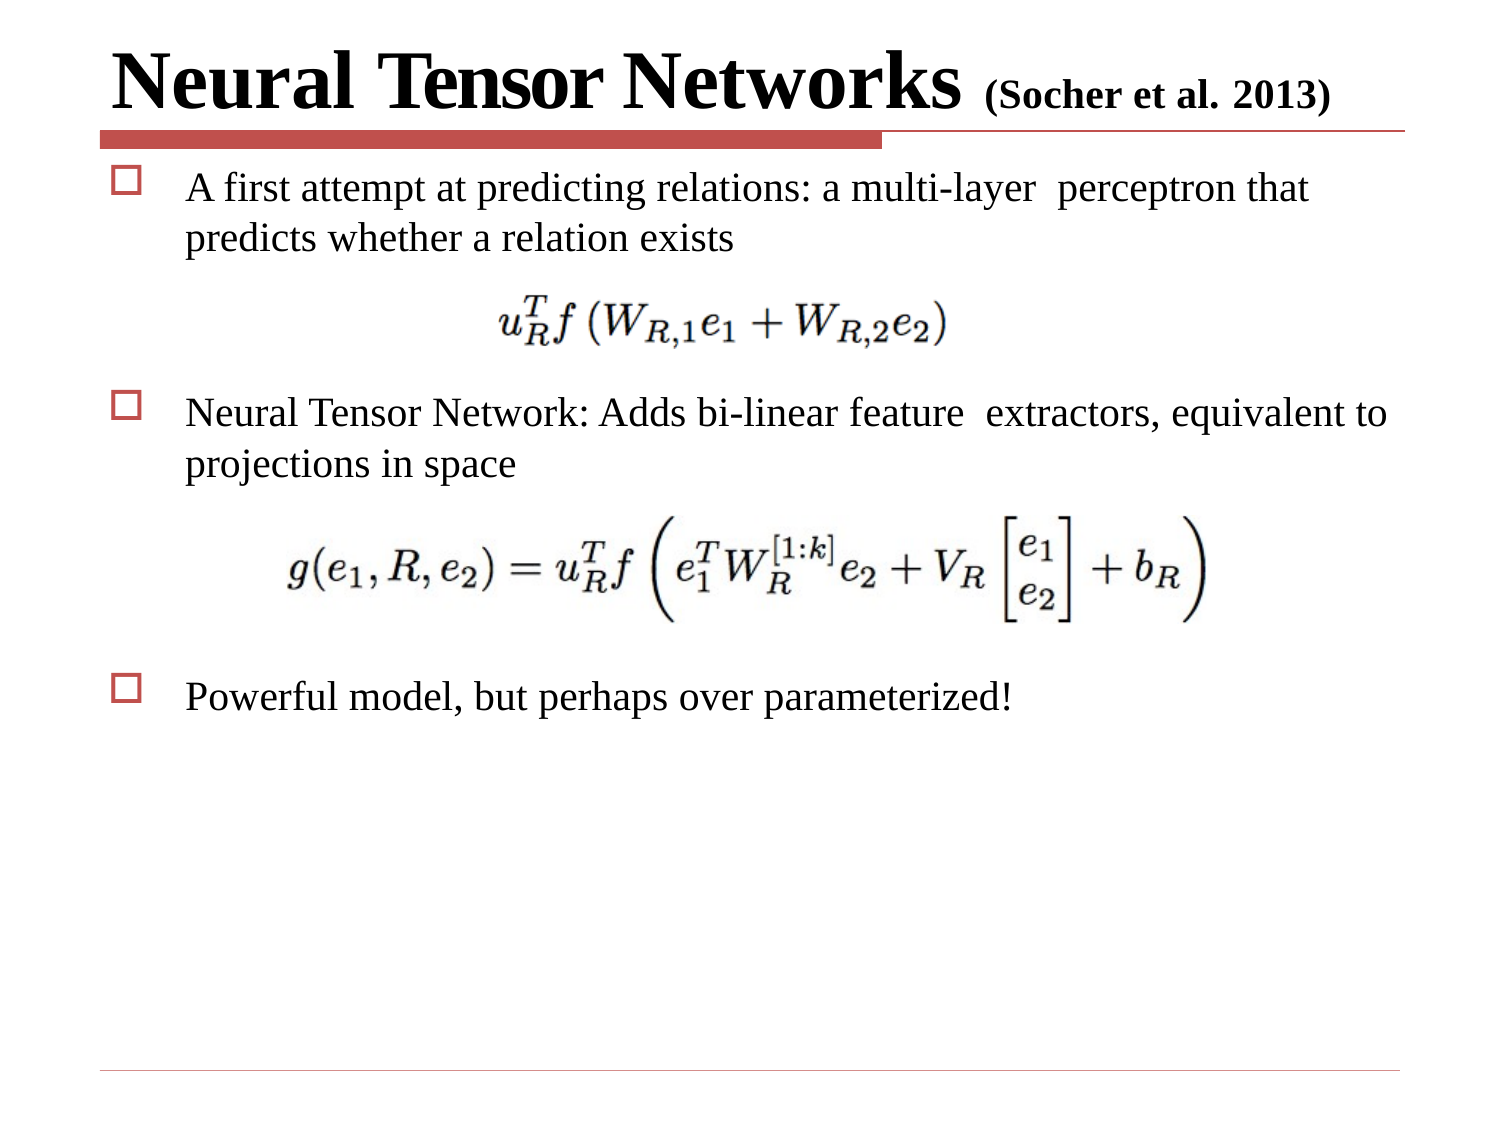

# Neural Tensor Networks (Socher et al. 2013)
A first attempt at predicting relations: a multi-layer  perceptron that predicts whether a relation exists

Neural Tensor Network: Adds bi-linear feature  extractors, equivalent to projections in space

Powerful model, but perhaps over parameterized!